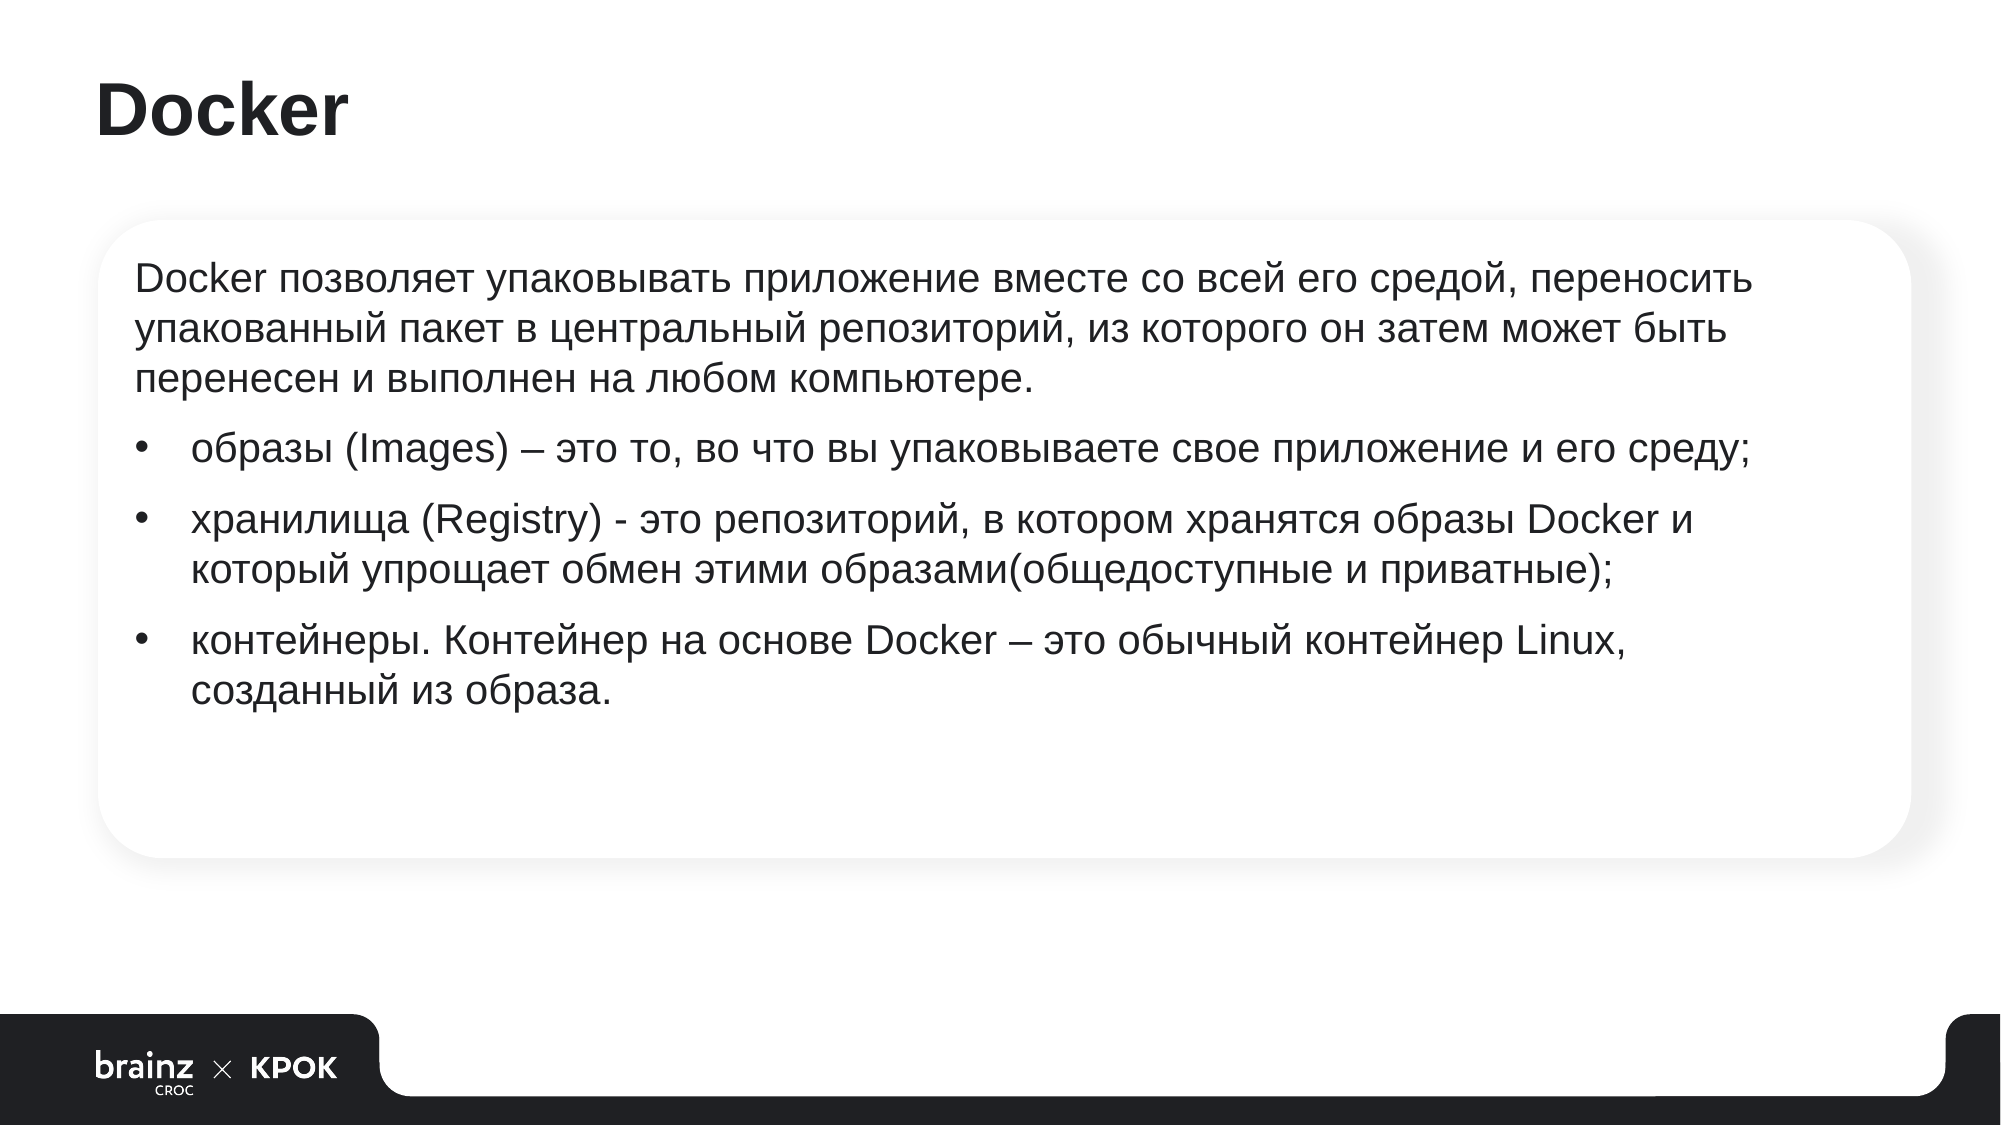

# Docker

Docker позволяет упаковывать приложение вместе со всей его средой, переносить упакованный пакет в центральный репозиторий, из которого он затем может быть перенесен и выполнен на любом компьютере.
образы (Images) – это то, во что вы упаковываете свое приложение и его среду;
хранилища (Registry) - это репозиторий, в котором хранятся образы Docker и который упрощает обмен этими образами(общедоступные и приватные);
контейнеры. Контейнер на основе Docker – это обычный контейнер Linux, созданный из образа.